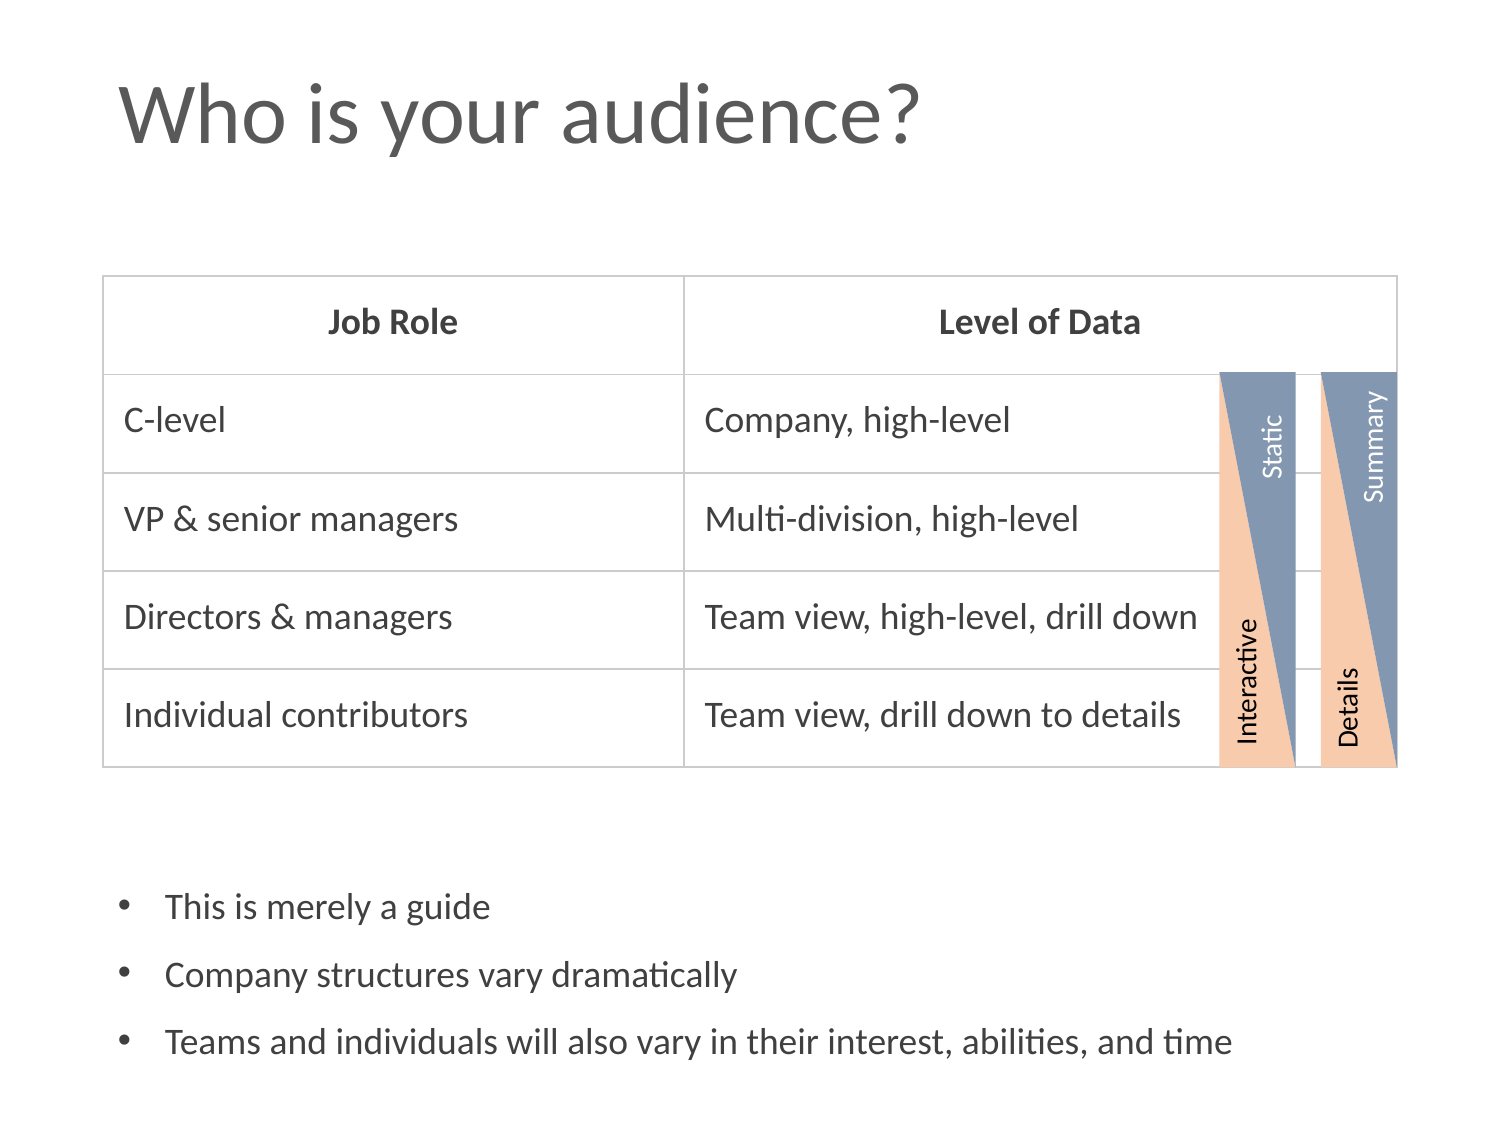

# Who is your audience?
| Job Role | Level of Data |
| --- | --- |
| C-level | Company, high-level |
| VP & senior managers | Multi-division, high-level |
| Directors & managers | Team view, high-level, drill down |
| Individual contributors | Team view, drill down to details |

Static
Summary
Interactive
Details
This is merely a guide
Company structures vary dramatically
Teams and individuals will also vary in their interest, abilities, and time